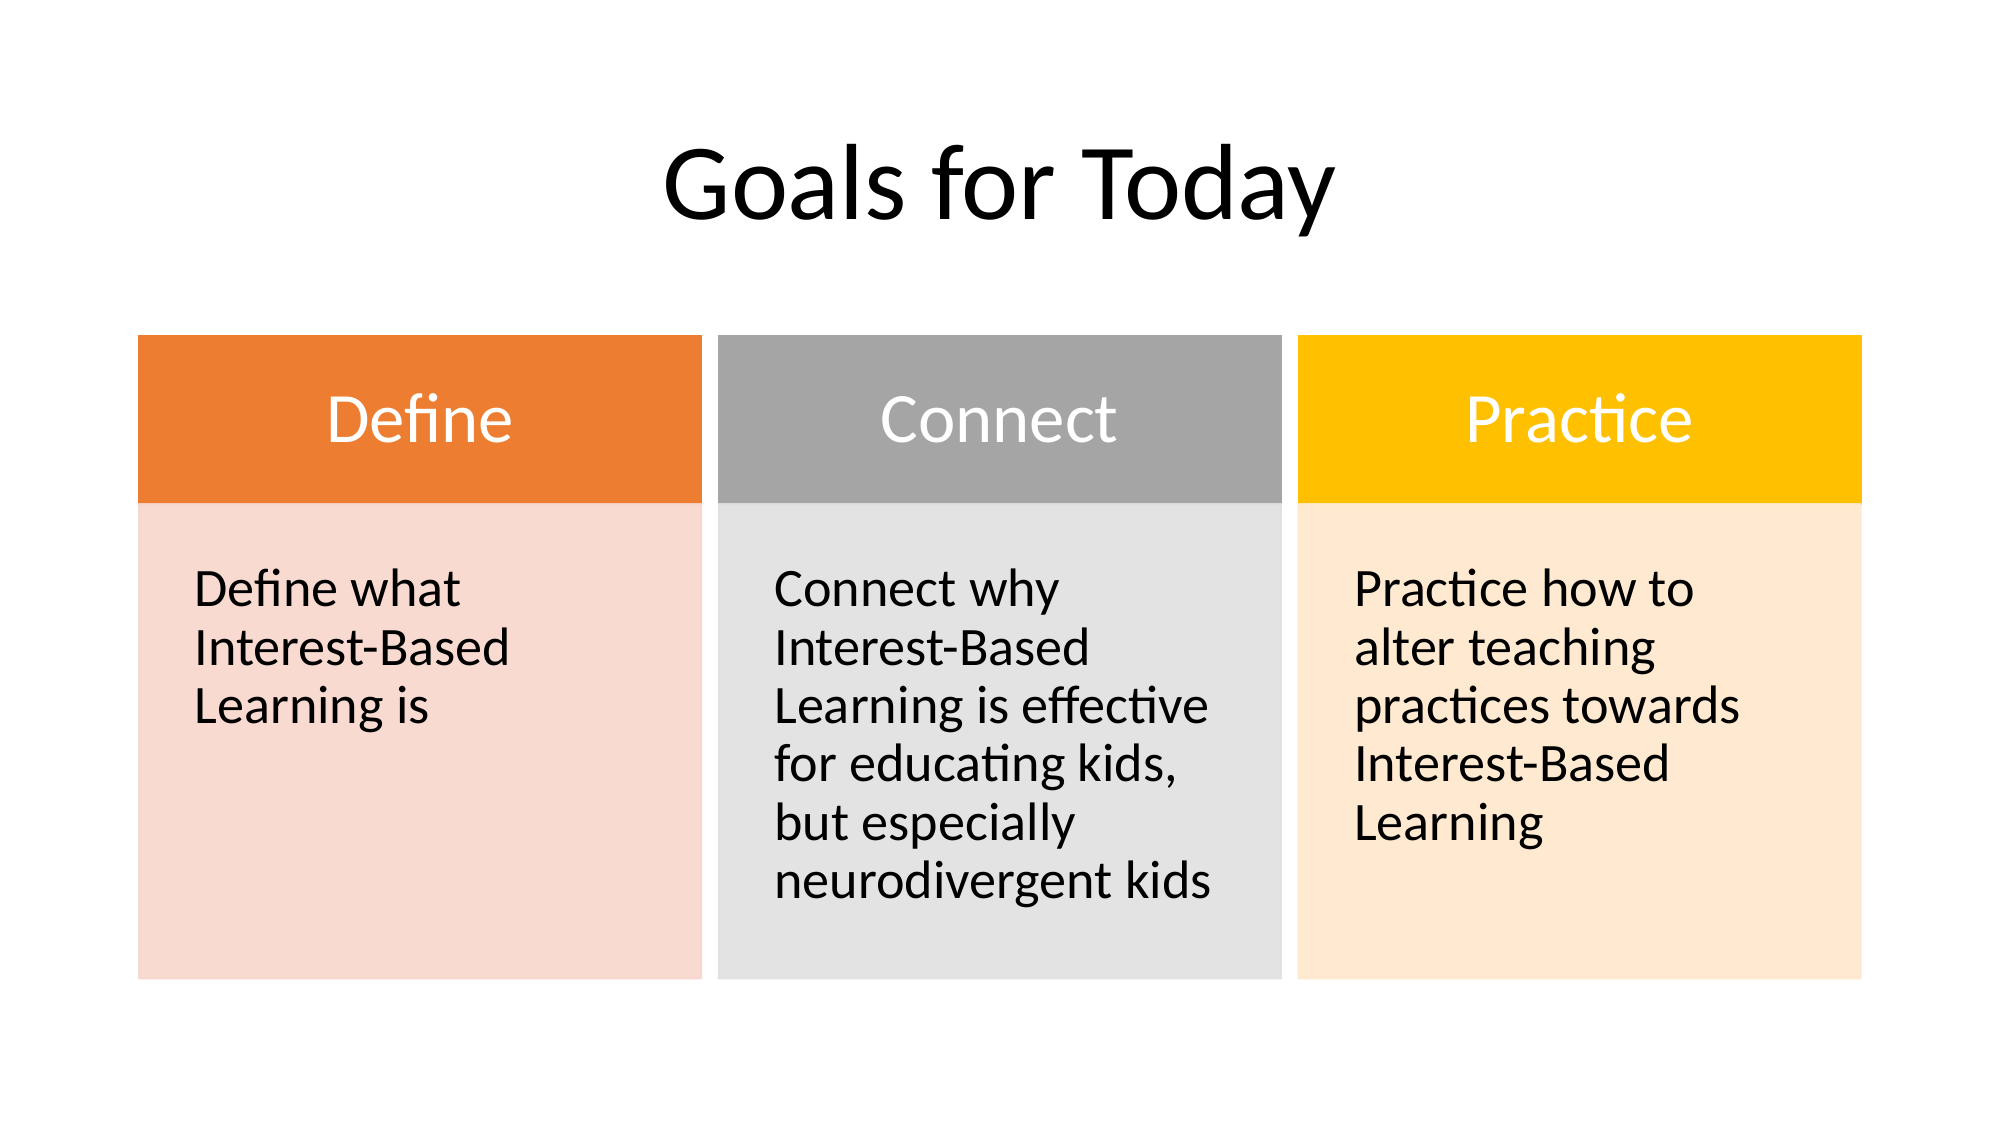

# Goals for Today
Define
Define what Interest-Based Learning is
Connect
Connect why Interest-Based Learning is effective for educating kids, but especially neurodivergent kids
Practice
Practice how to alter teaching practices towards Interest-Based Learning